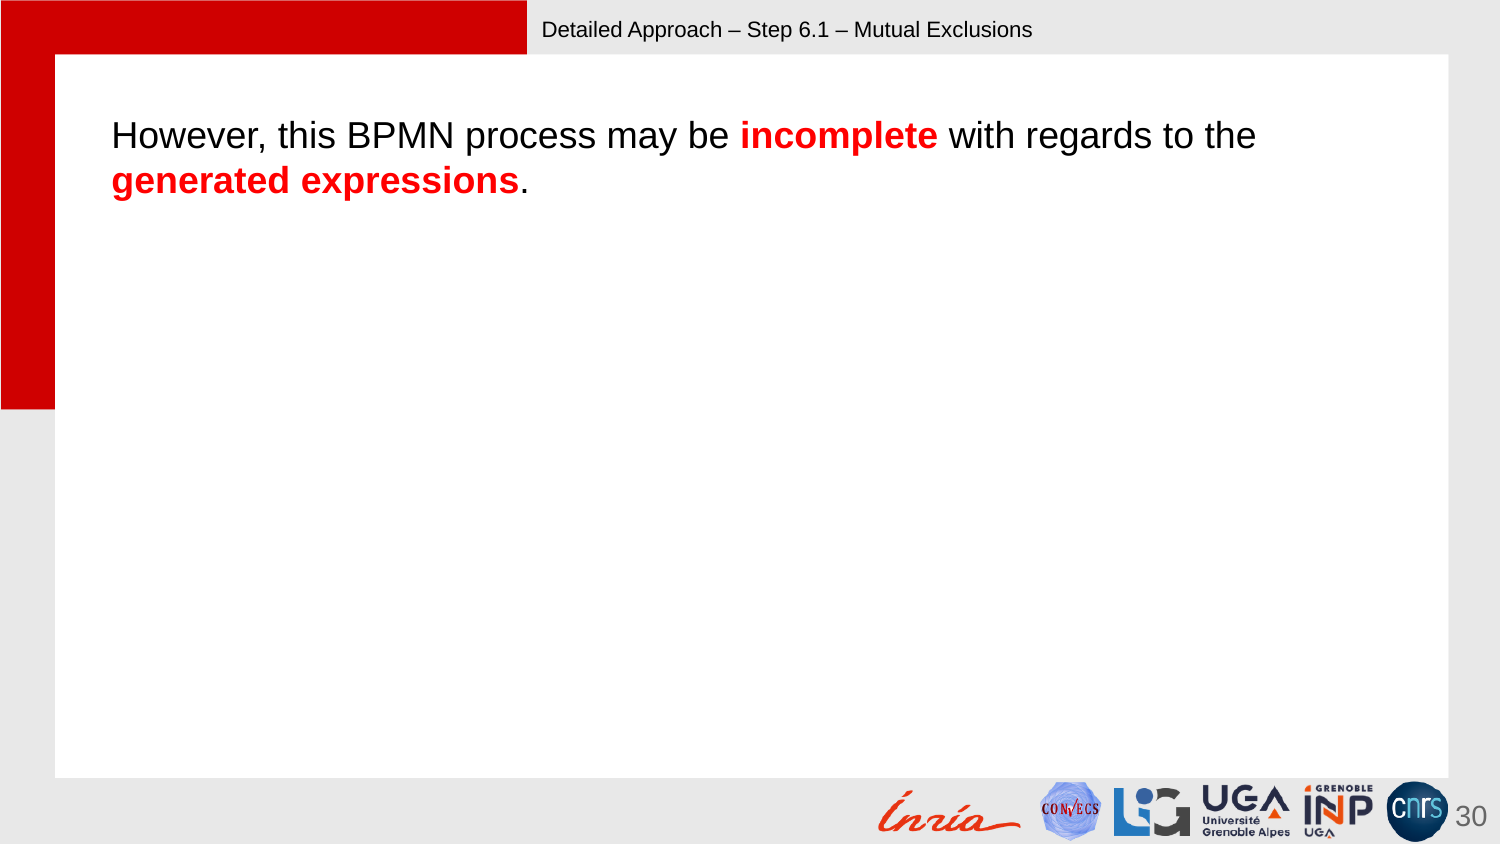

# Detailed Approach – Step 6.1 – Mutual Exclusions
However, this BPMN process may be incomplete with regards to the generated expressions.
30